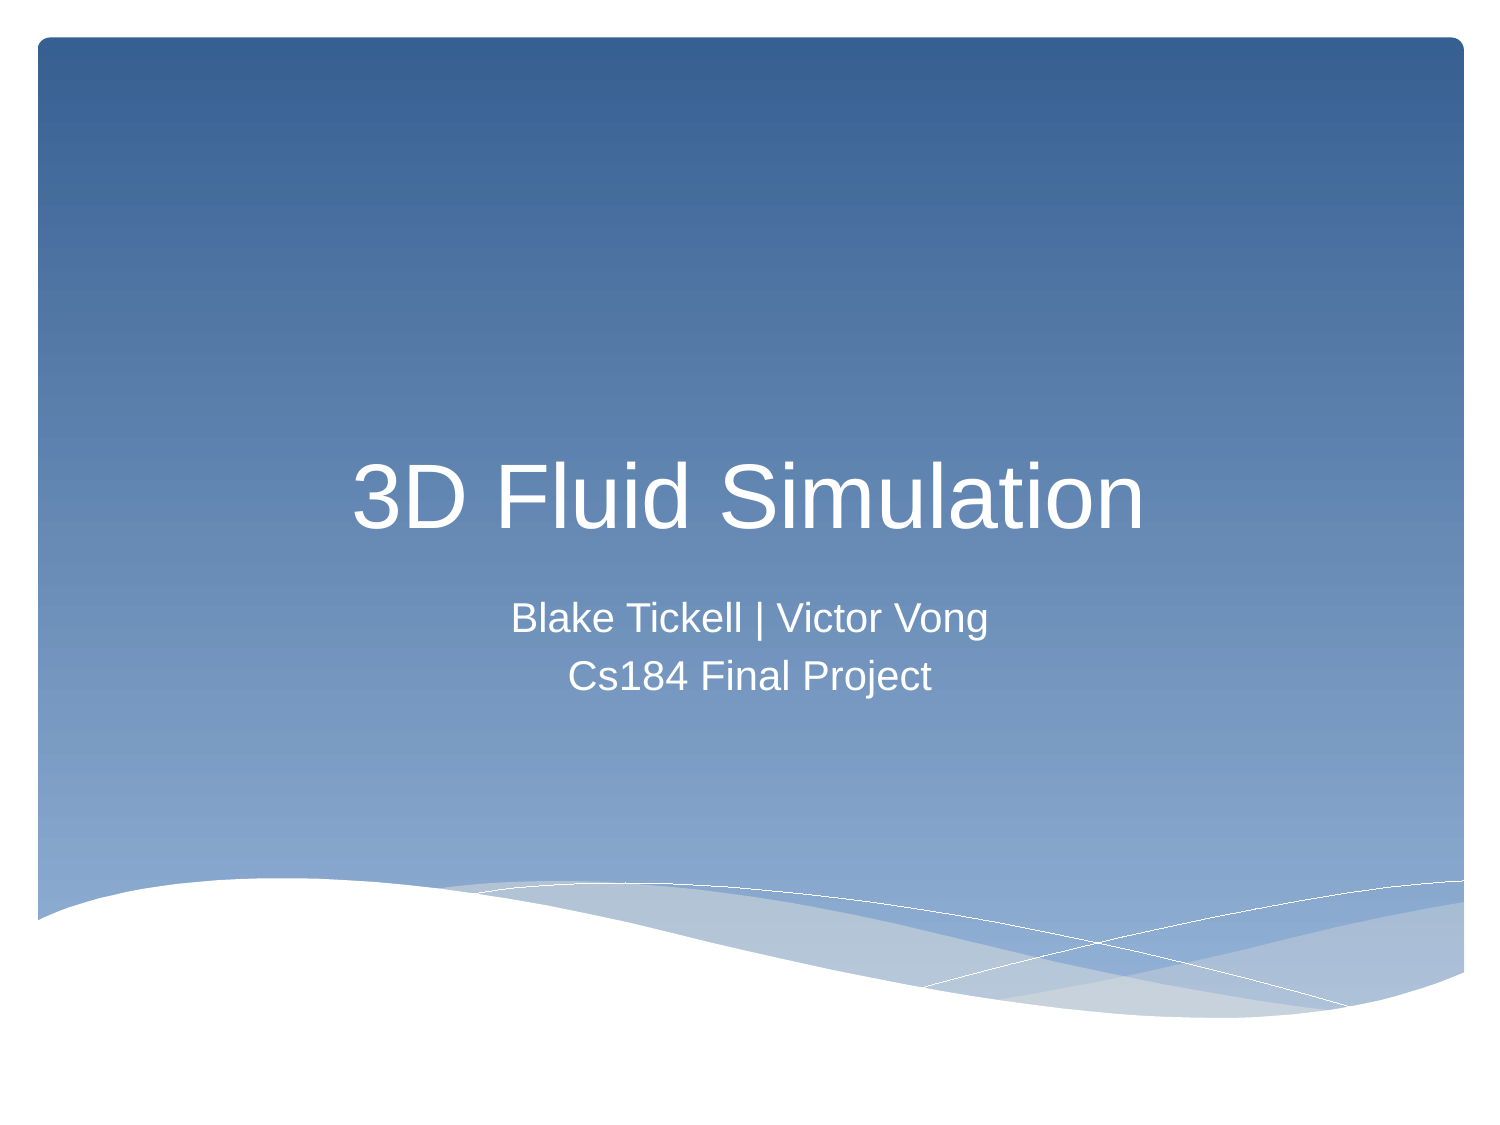

# 3D Fluid Simulation
Blake Tickell | Victor Vong
Cs184 Final Project